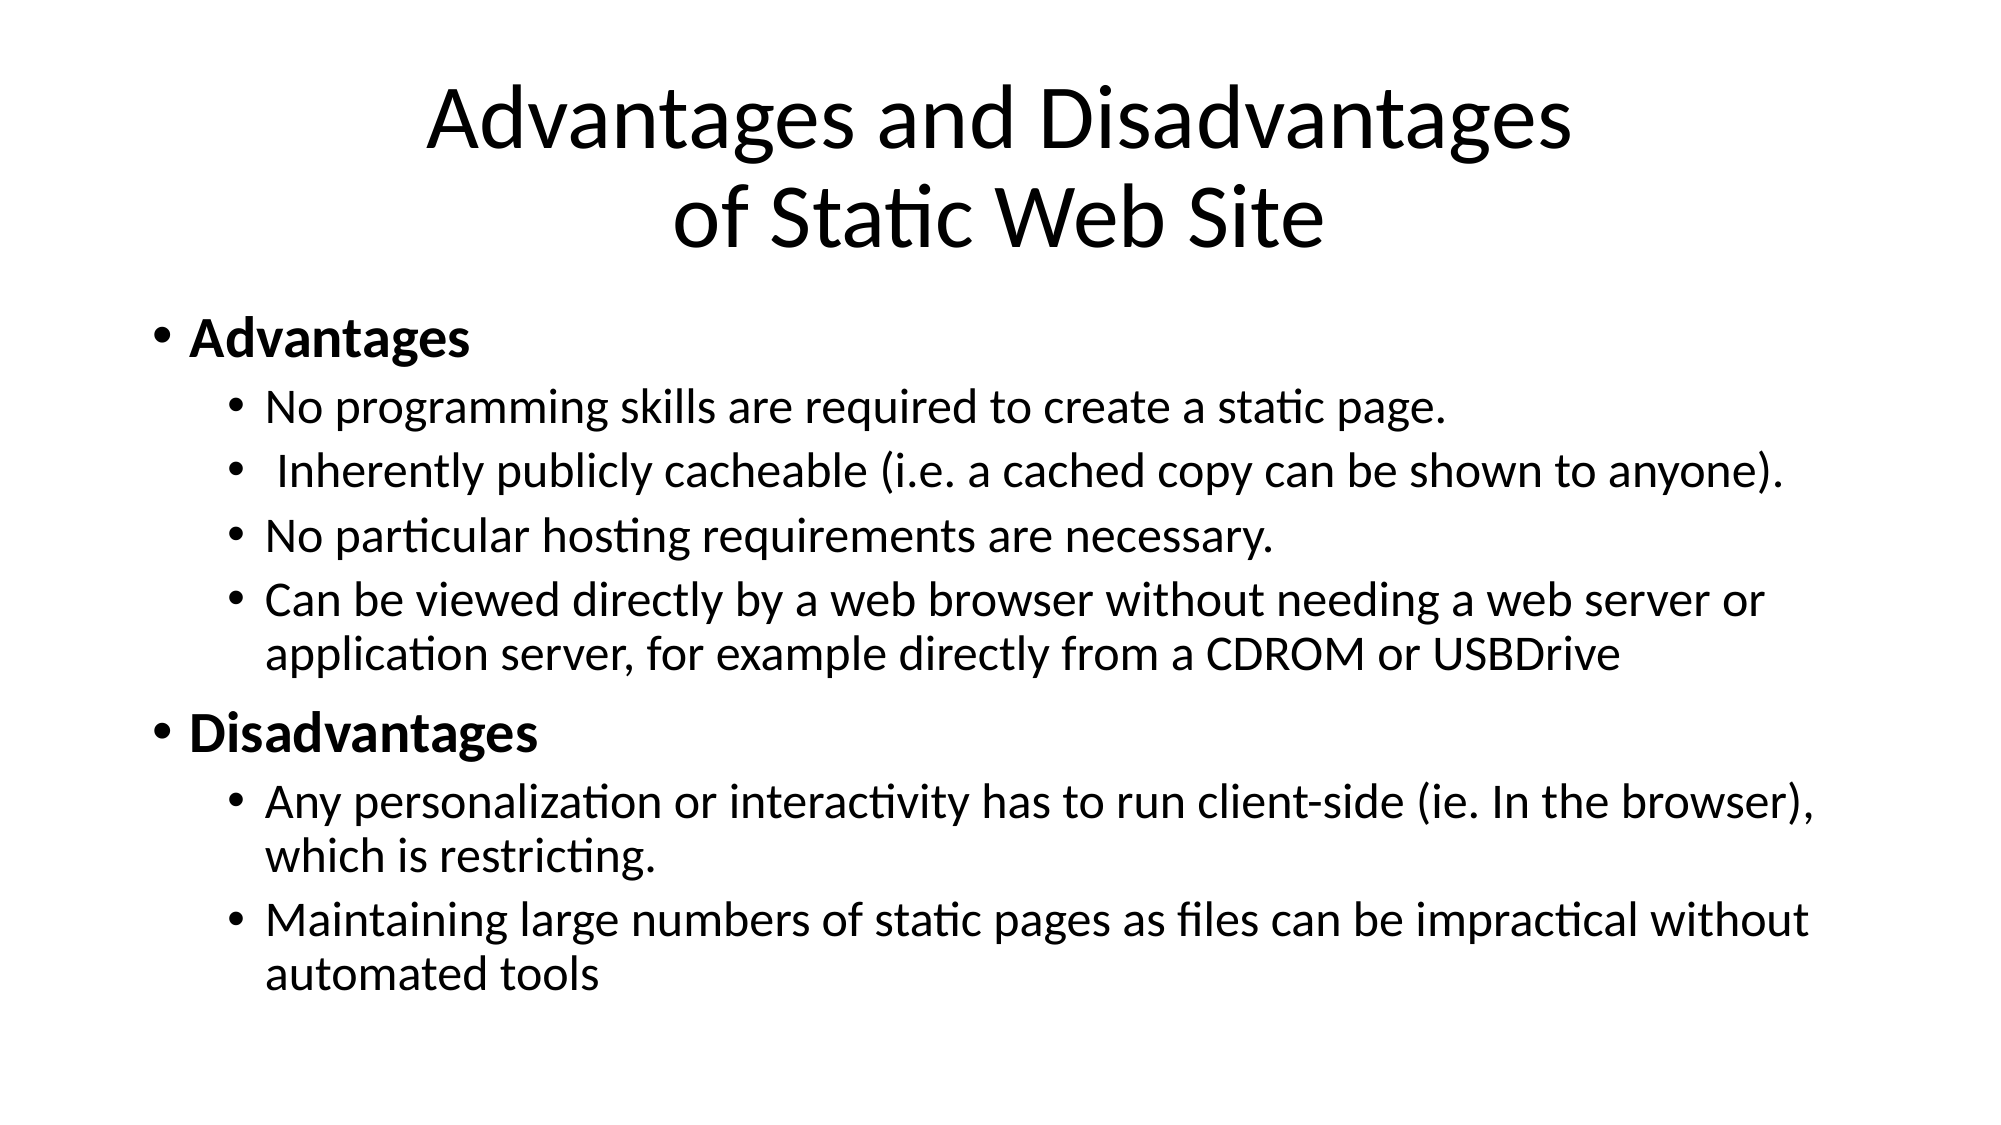

# Advantages and Disadvantages of Static Web Site
Advantages
No programming skills are required to create a static page.
 Inherently publicly cacheable (i.e. a cached copy can be shown to anyone).
No particular hosting requirements are necessary.
Can be viewed directly by a web browser without needing a web server or application server, for example directly from a CDROM or USBDrive
Disadvantages
Any personalization or interactivity has to run client-side (ie. In the browser), which is restricting.
Maintaining large numbers of static pages as files can be impractical without automated tools